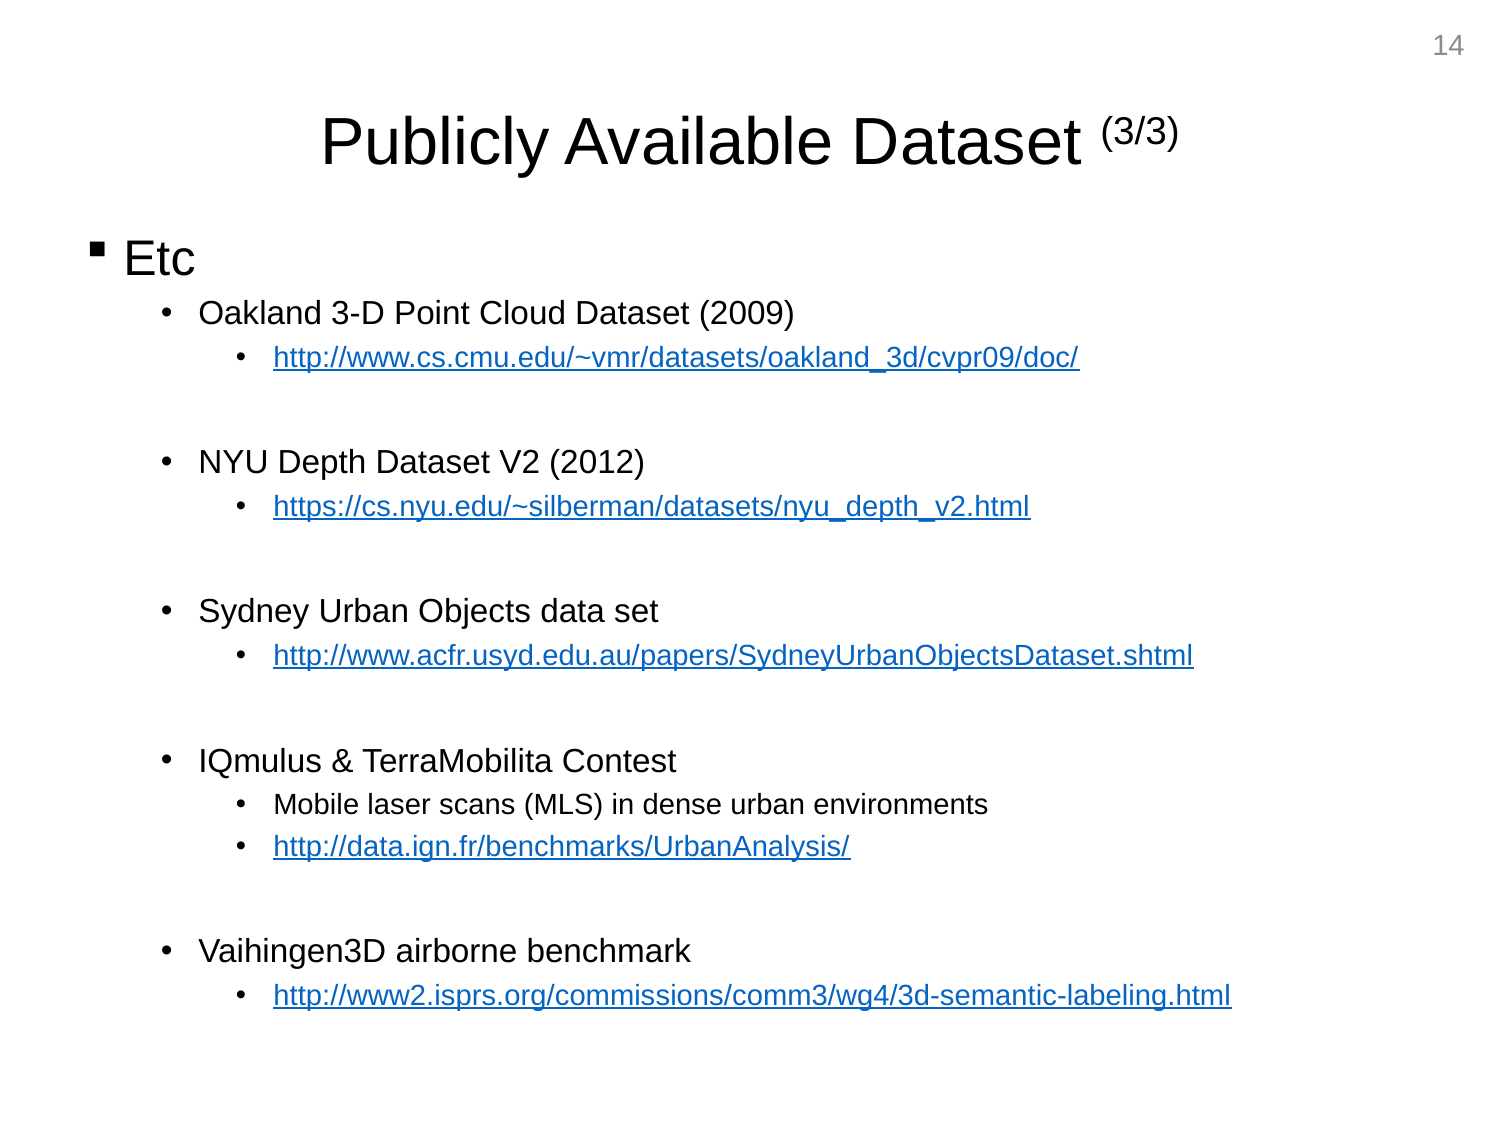

14
# Publicly Available Dataset (3/3)
Etc
Oakland 3-D Point Cloud Dataset (2009)
http://www.cs.cmu.edu/~vmr/datasets/oakland_3d/cvpr09/doc/

NYU Depth Dataset V2 (2012)
https://cs.nyu.edu/~silberman/datasets/nyu_depth_v2.html

Sydney Urban Objects data set
http://www.acfr.usyd.edu.au/papers/SydneyUrbanObjectsDataset.shtml

IQmulus & TerraMobilita Contest
Mobile laser scans (MLS) in dense urban environments
http://data.ign.fr/benchmarks/UrbanAnalysis/

Vaihingen3D airborne benchmark
http://www2.isprs.org/commissions/comm3/wg4/3d-semantic-labeling.html